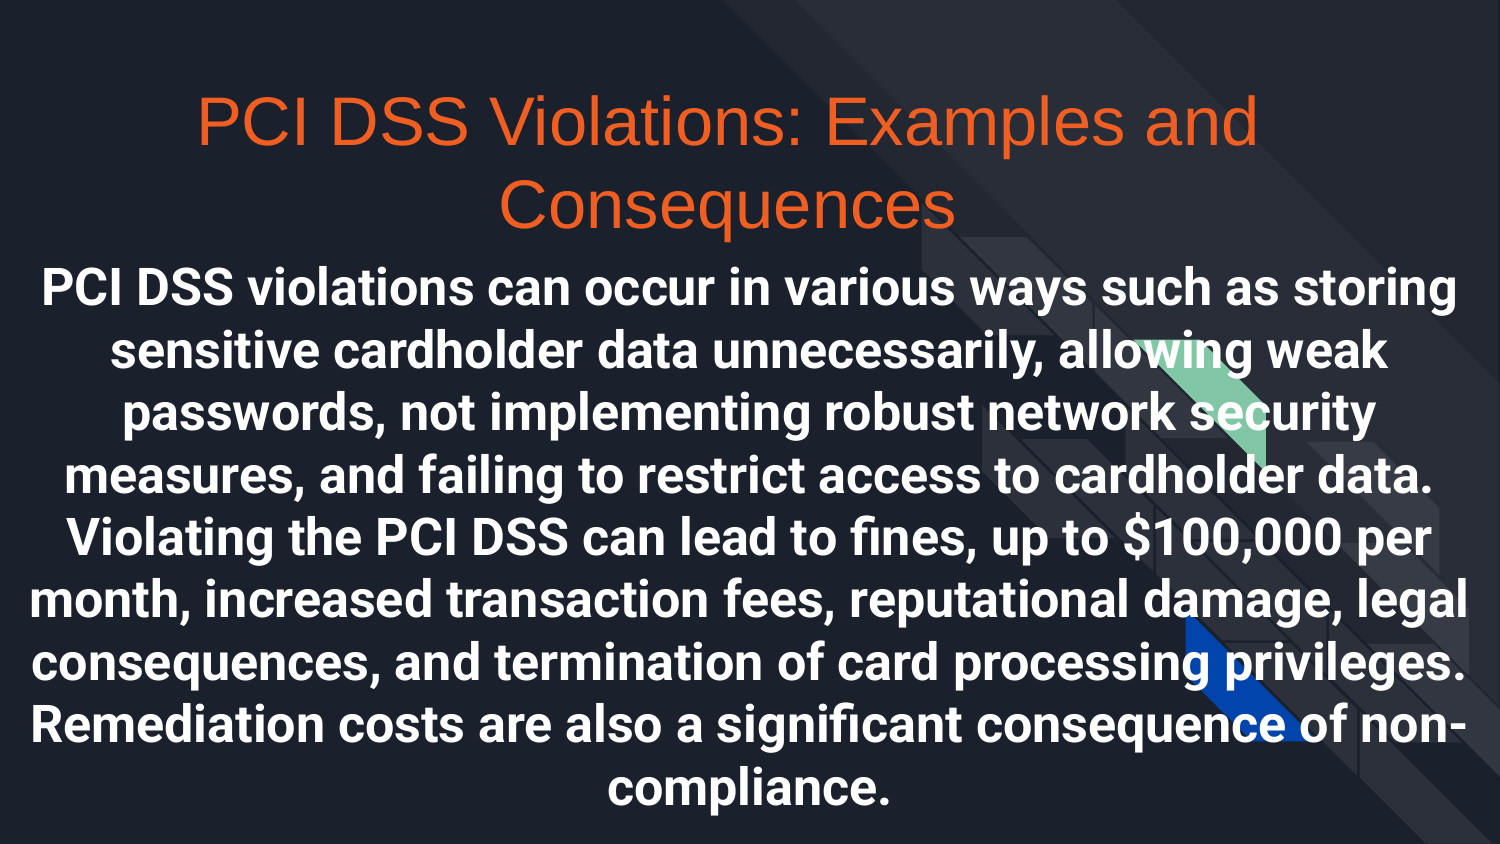

# PCI DSS Violations: Examples and Consequences

PCI DSS violations can occur in various ways such as storing sensitive cardholder data unnecessarily, allowing weak passwords, not implementing robust network security measures, and failing to restrict access to cardholder data. Violating the PCI DSS can lead to fines, up to $100,000 per month, increased transaction fees, reputational damage, legal consequences, and termination of card processing privileges. Remediation costs are also a significant consequence of non-compliance.